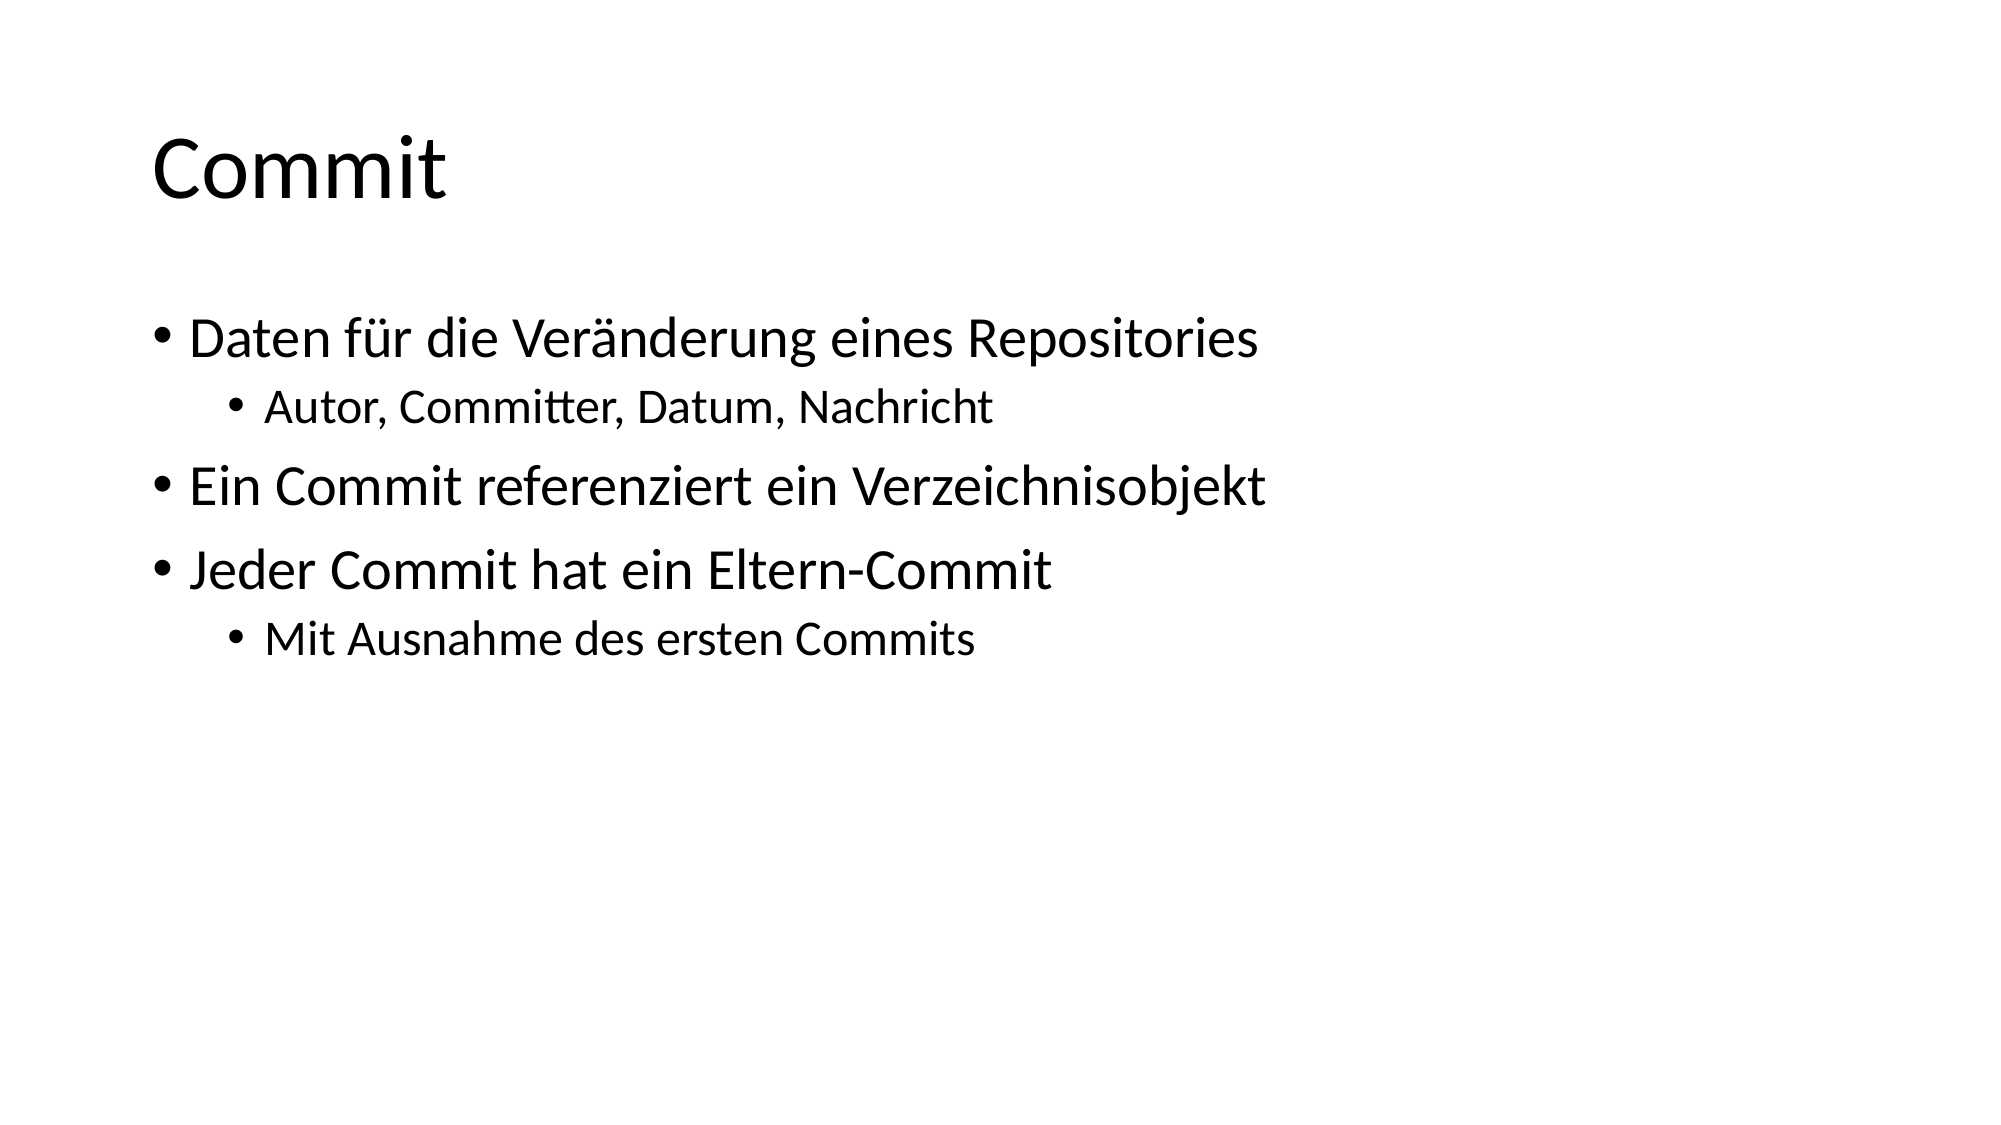

# Commit
Daten für die Veränderung eines Repositories
Autor, Committer, Datum, Nachricht
Ein Commit referenziert ein Verzeichnisobjekt
Jeder Commit hat ein Eltern-Commit
Mit Ausnahme des ersten Commits